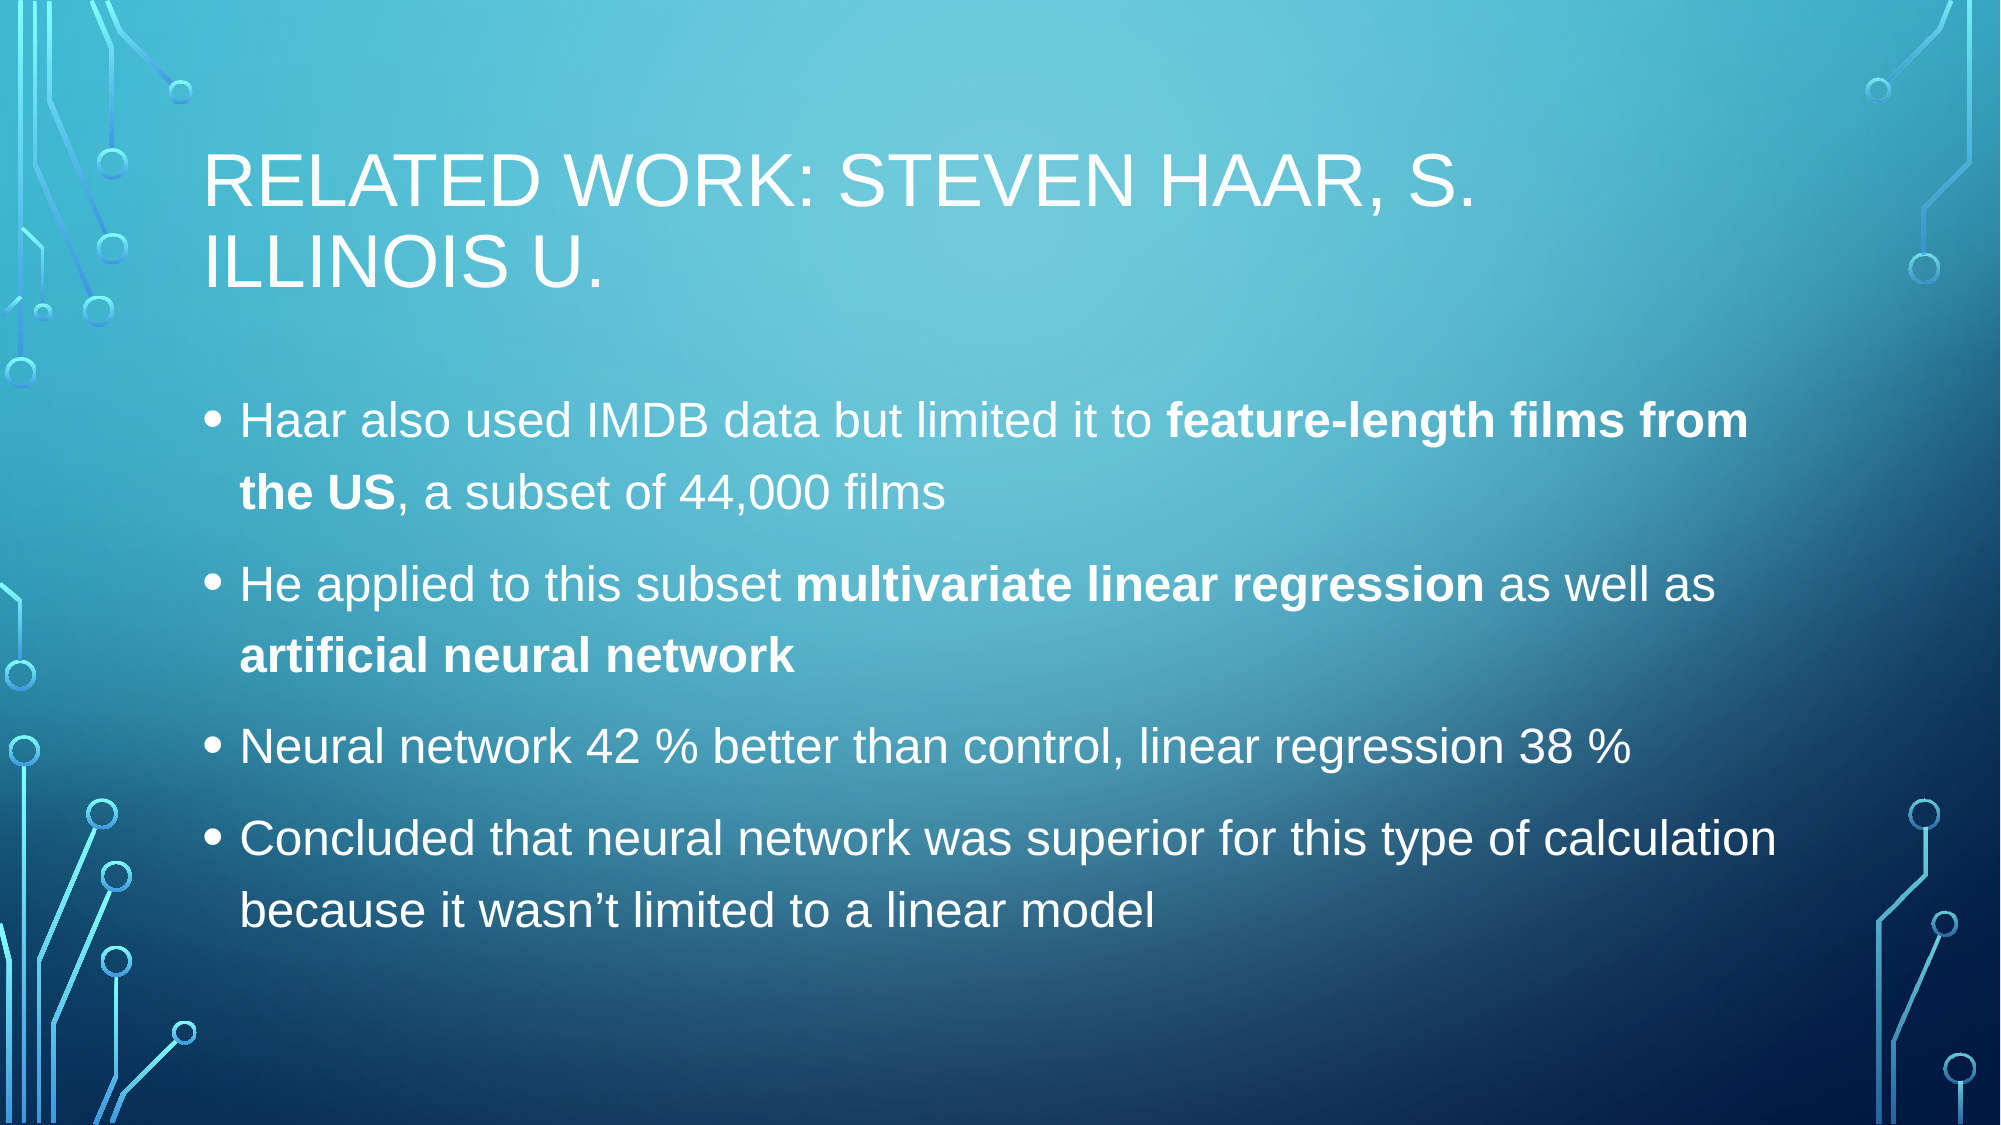

# Related work: Steven haar, s. Illinois u.
Haar also used IMDB data but limited it to feature-length films from the US, a subset of 44,000 films
He applied to this subset multivariate linear regression as well as artificial neural network
Neural network 42 % better than control, linear regression 38 %
Concluded that neural network was superior for this type of calculation because it wasn’t limited to a linear model